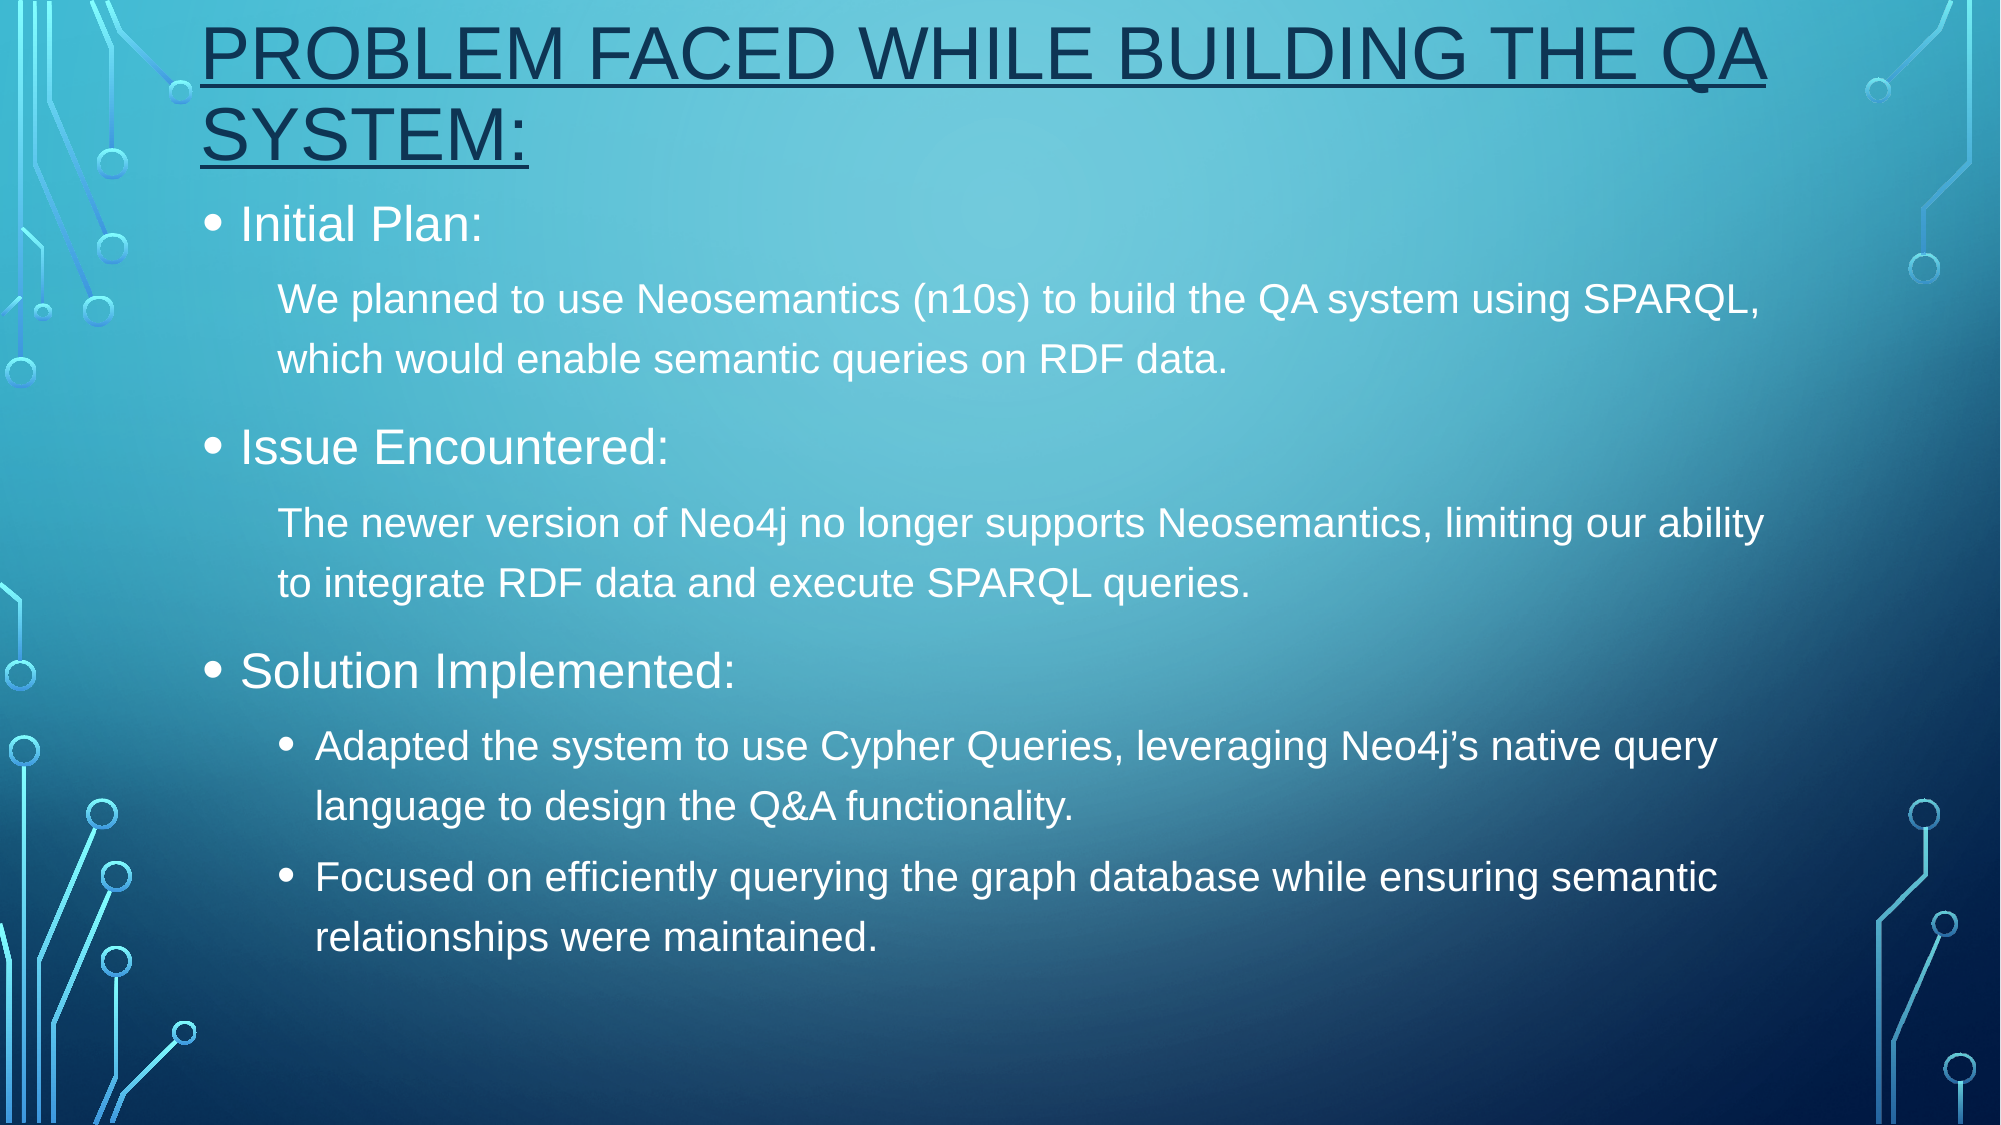

# Problem Faced While Building the QA System:
Initial Plan:
We planned to use Neosemantics (n10s) to build the QA system using SPARQL, which would enable semantic queries on RDF data.
Issue Encountered:
The newer version of Neo4j no longer supports Neosemantics, limiting our ability to integrate RDF data and execute SPARQL queries.
Solution Implemented:
Adapted the system to use Cypher Queries, leveraging Neo4j’s native query language to design the Q&A functionality.
Focused on efficiently querying the graph database while ensuring semantic relationships were maintained.